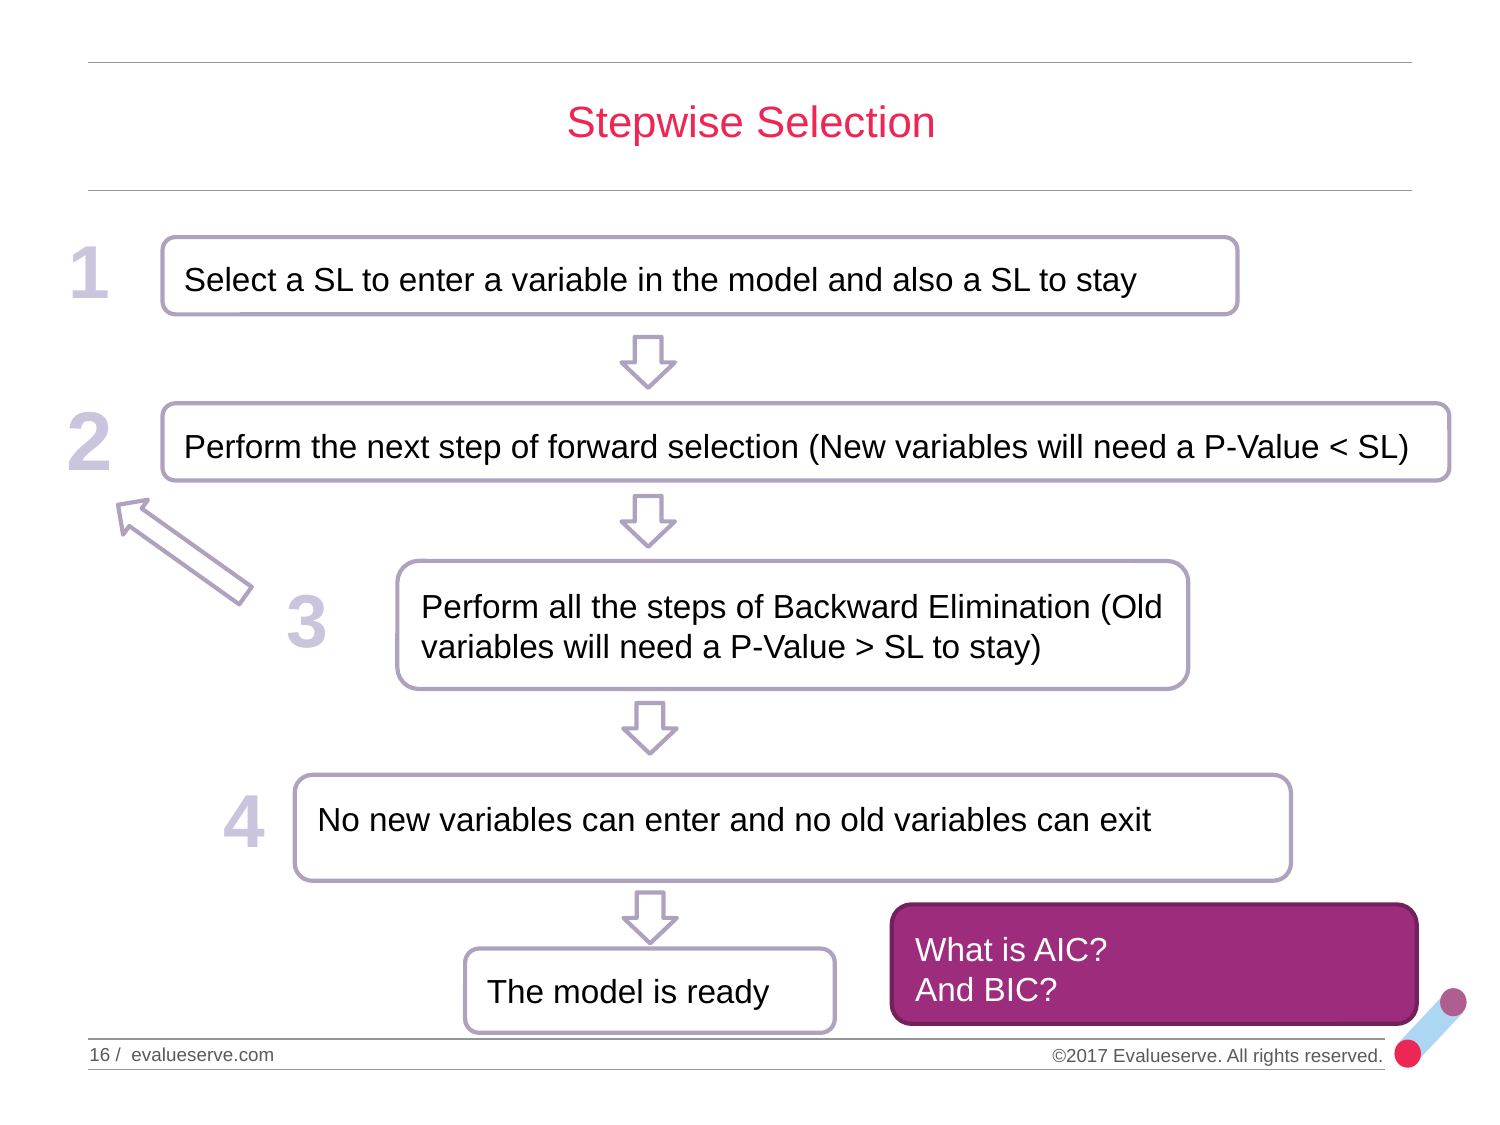

# Stepwise Selection
1
Select a SL to enter a variable in the model and also a SL to stay

2
Perform the next step of forward selection (New variables will need a P-Value < SL)

Perform all the steps of Backward Elimination (Old variables will need a P-Value > SL to stay)

3

4
No new variables can enter and no old variables can exit

What is AIC?
And BIC?

The model is ready

16 /  evalueserve.com
©2017 Evalueserve. All rights reserved.